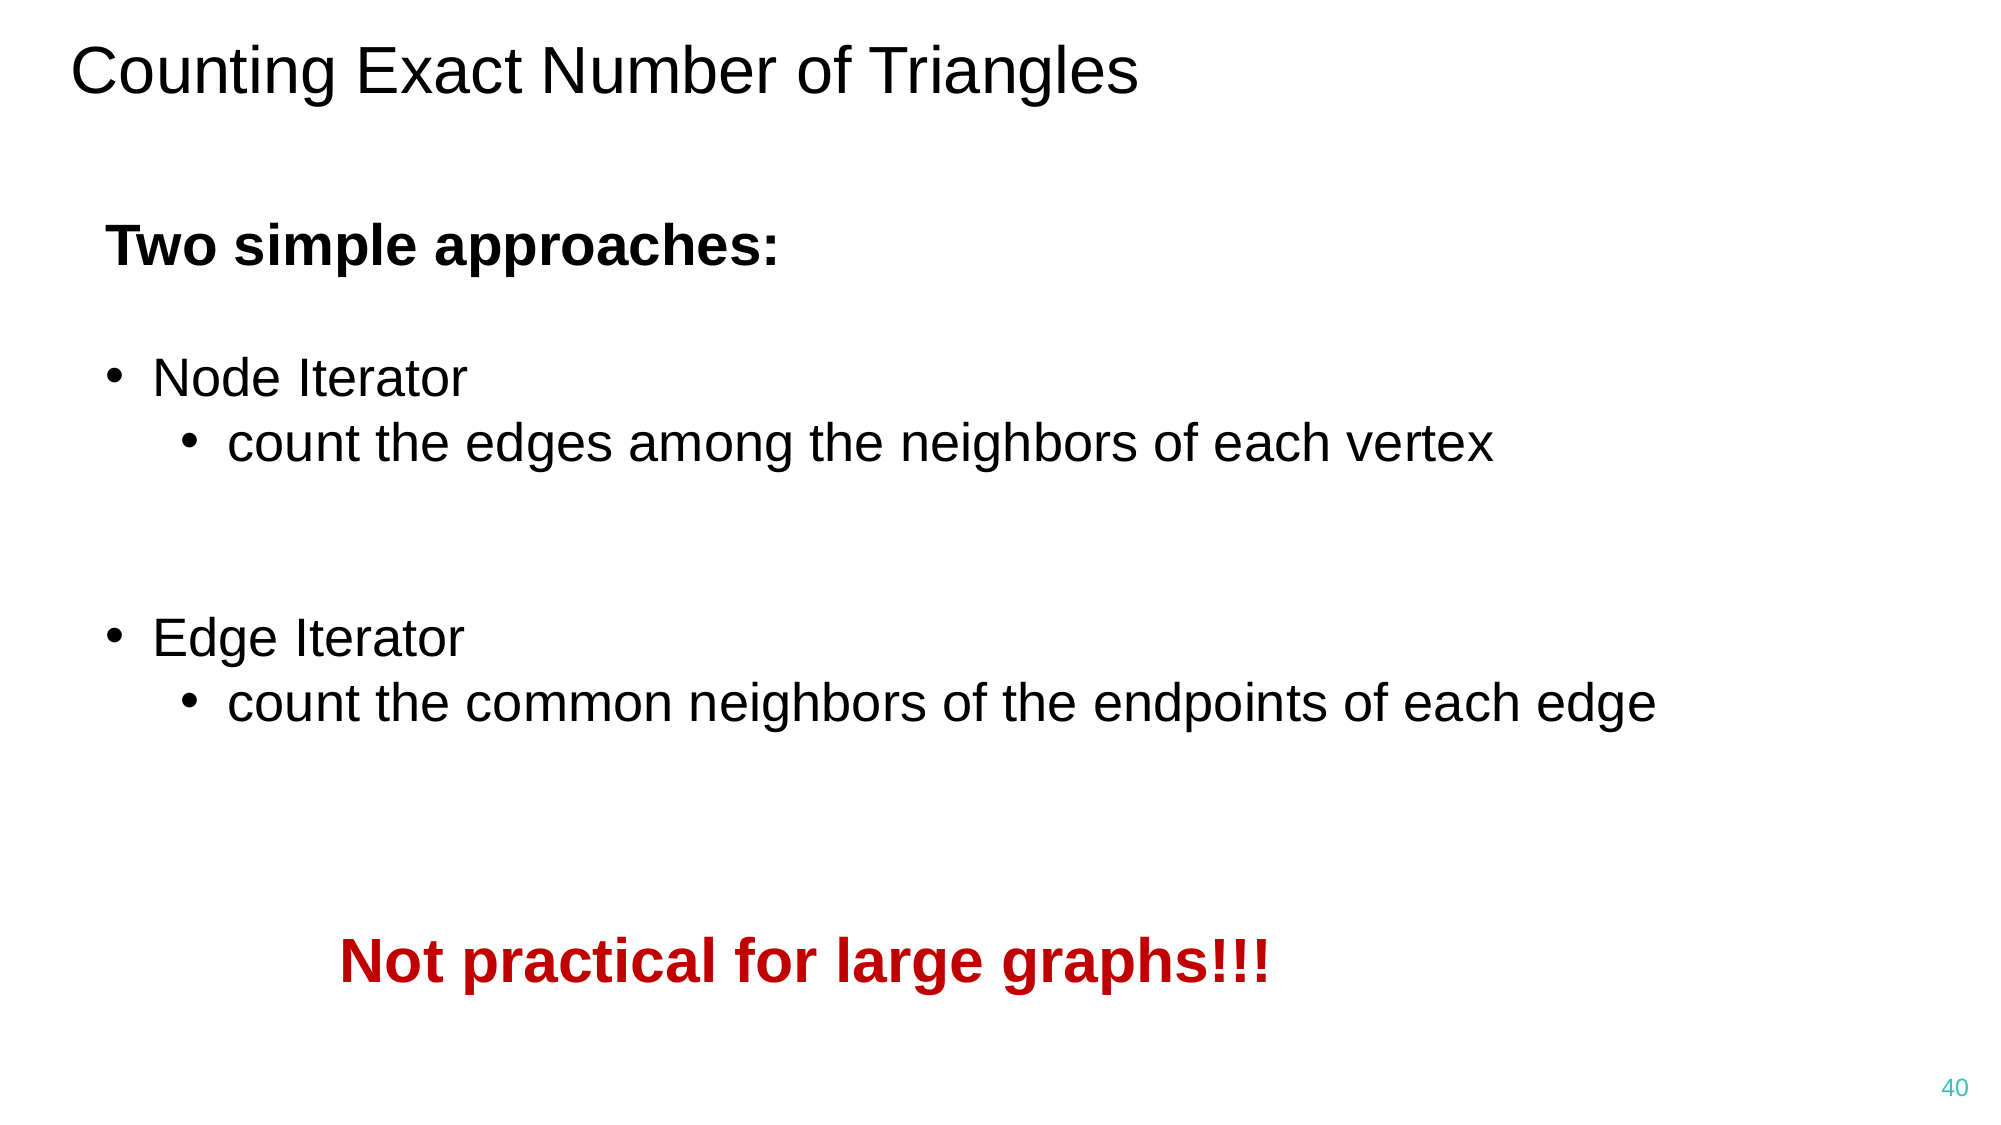

# Counting Exact Number of Triangles
Two simple approaches:

Node Iterator
count the edges among the neighbors of each vertex

Edge Iterator
count the common neighbors of the endpoints of each edge

Not practical for large graphs!!!
40